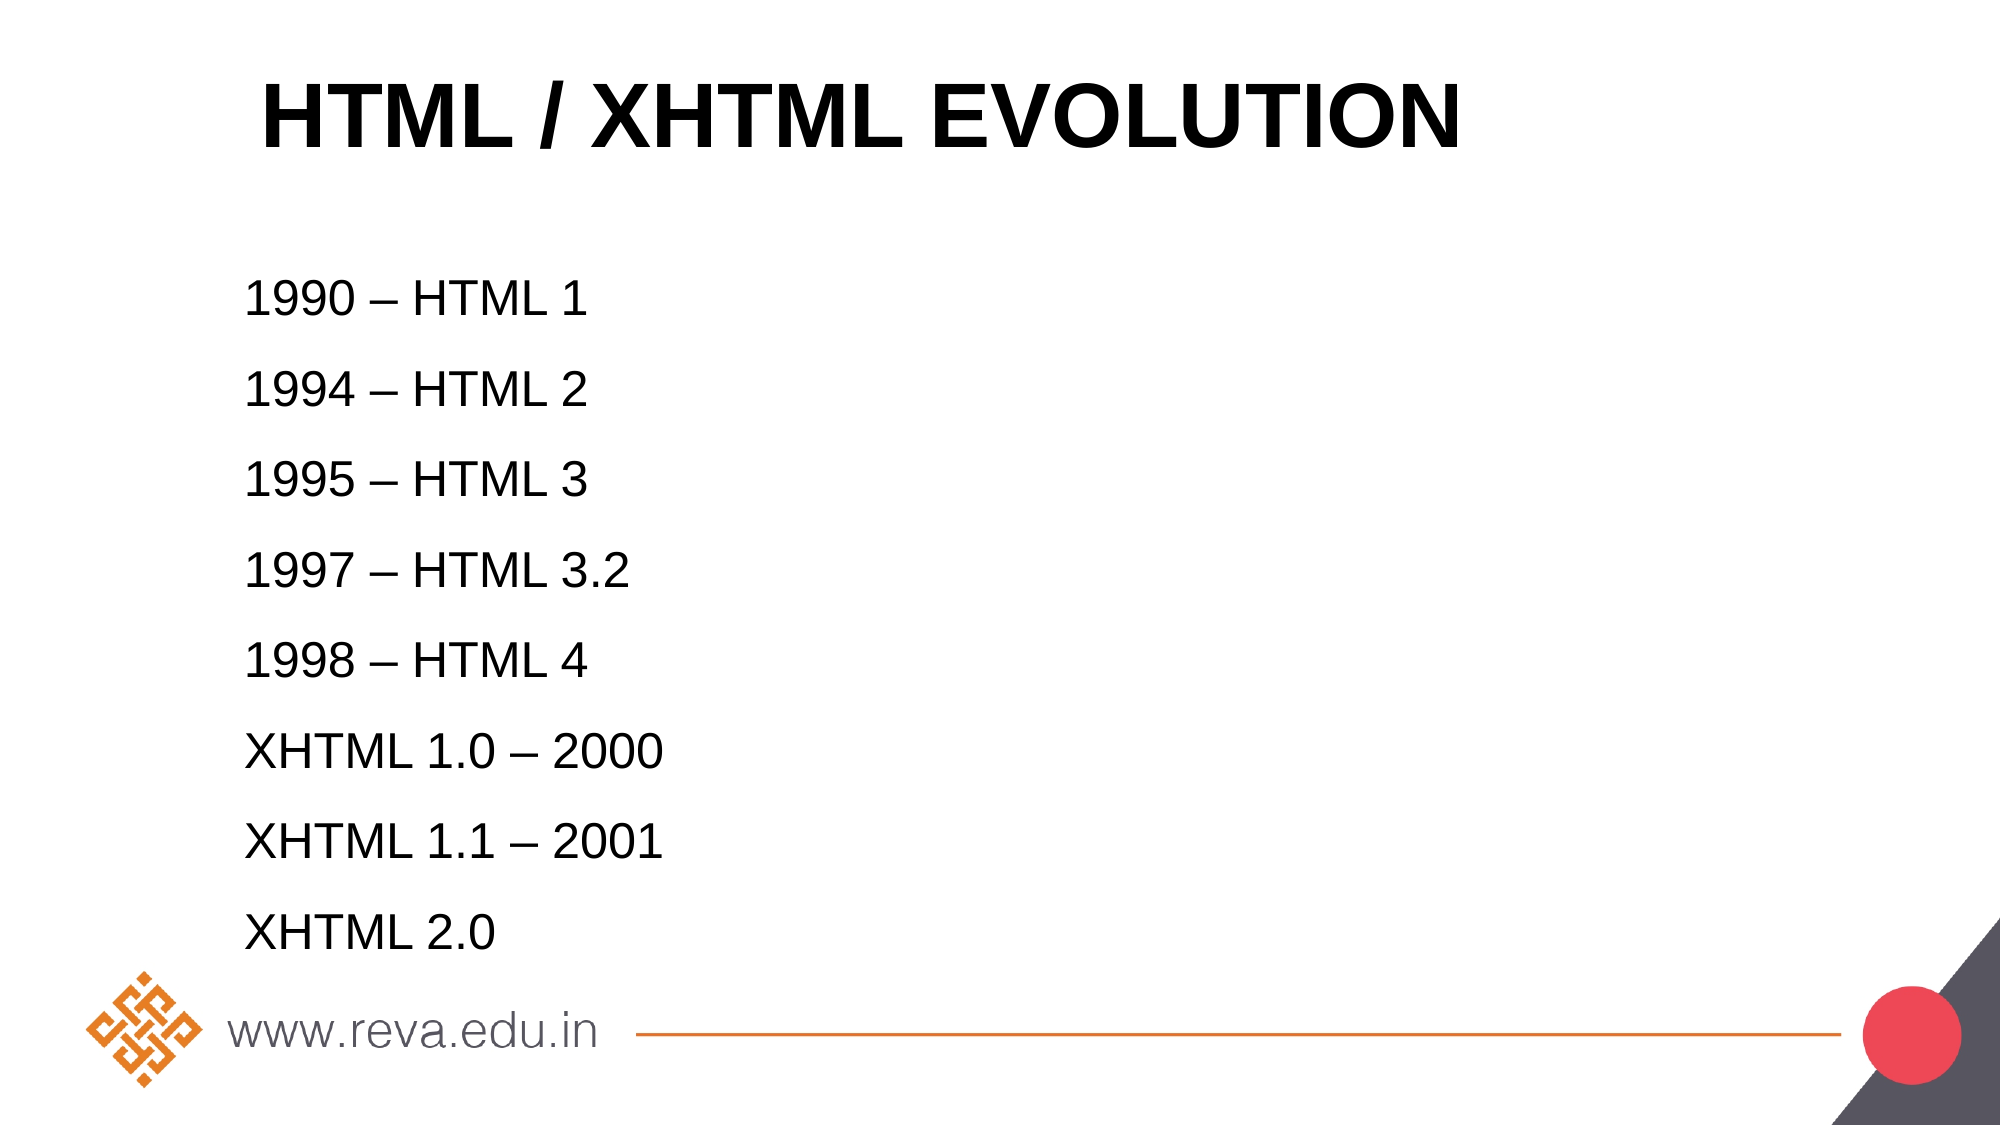

# HTML / XHTML Evolution

1990 – HTML 1
1994 – HTML 2
1995 – HTML 3
1997 – HTML 3.2
1998 – HTML 4
XHTML 1.0 – 2000
XHTML 1.1 – 2001
XHTML 2.0